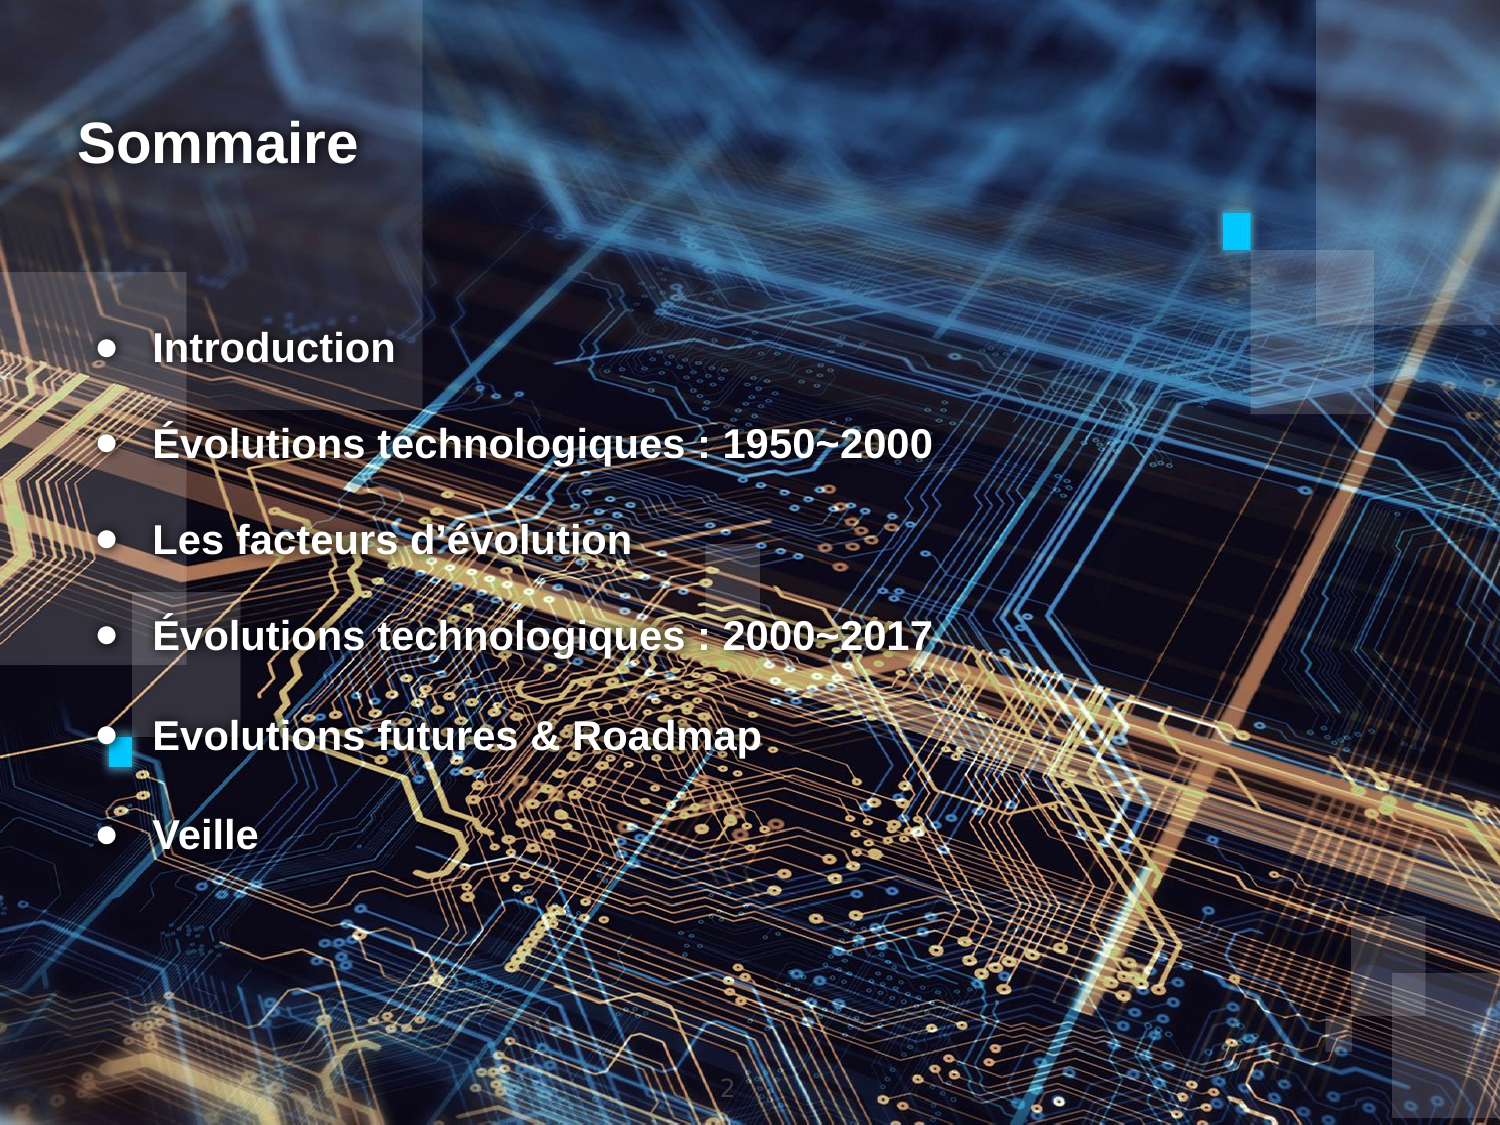

Sommaire

Introduction
Évolutions technologiques : 1950~2000
Les facteurs d’évolution
Évolutions technologiques : 2000~2017
Evolutions futures & Roadmap
Veille
2